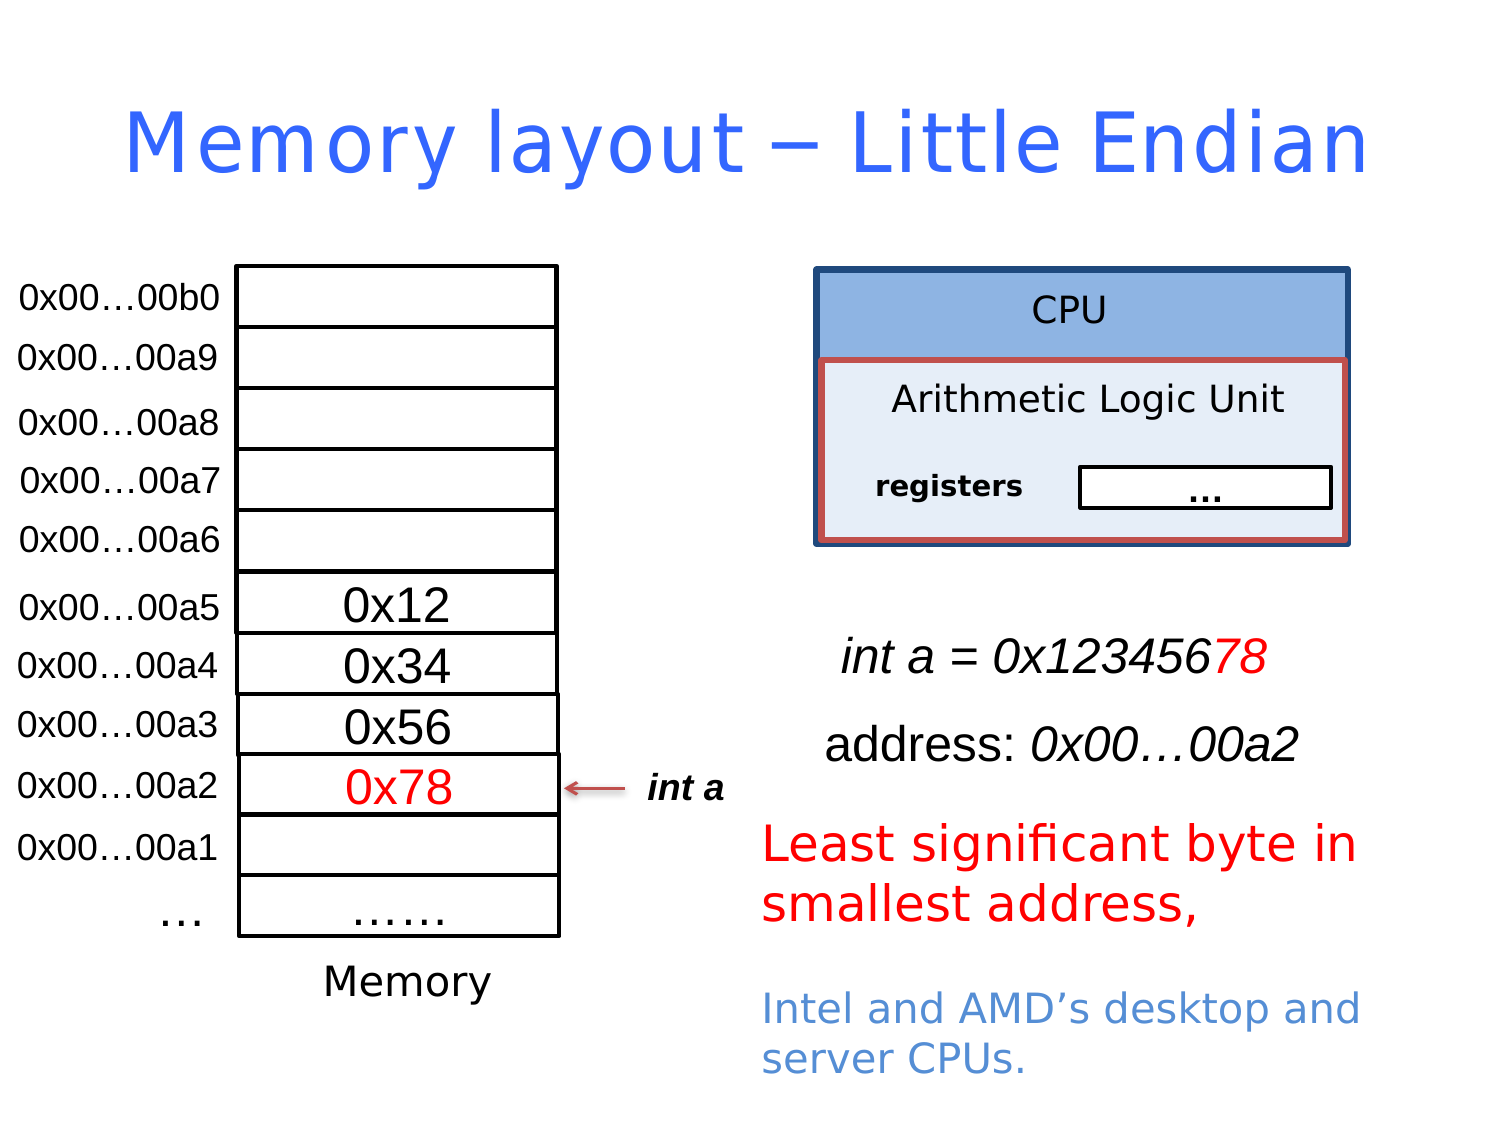

# Memory layout – Little Endian
0x00…00b0

CPU

0x00…00a9

Arithmetic Logic Unit

0x00…00a8
0x00…00a7

registers
…
0x00…00a6

0x12
0x00…00a5
int a = 0x12345678
0x34
0x00…00a4
0x00…00a3
0x56
address: 0x00…00a2

0x00…00a2
0x78
int a
Least significant byte in smallest address,

Intel and AMD’s desktop and server CPUs.

0x00…00a1
…
……
Memory